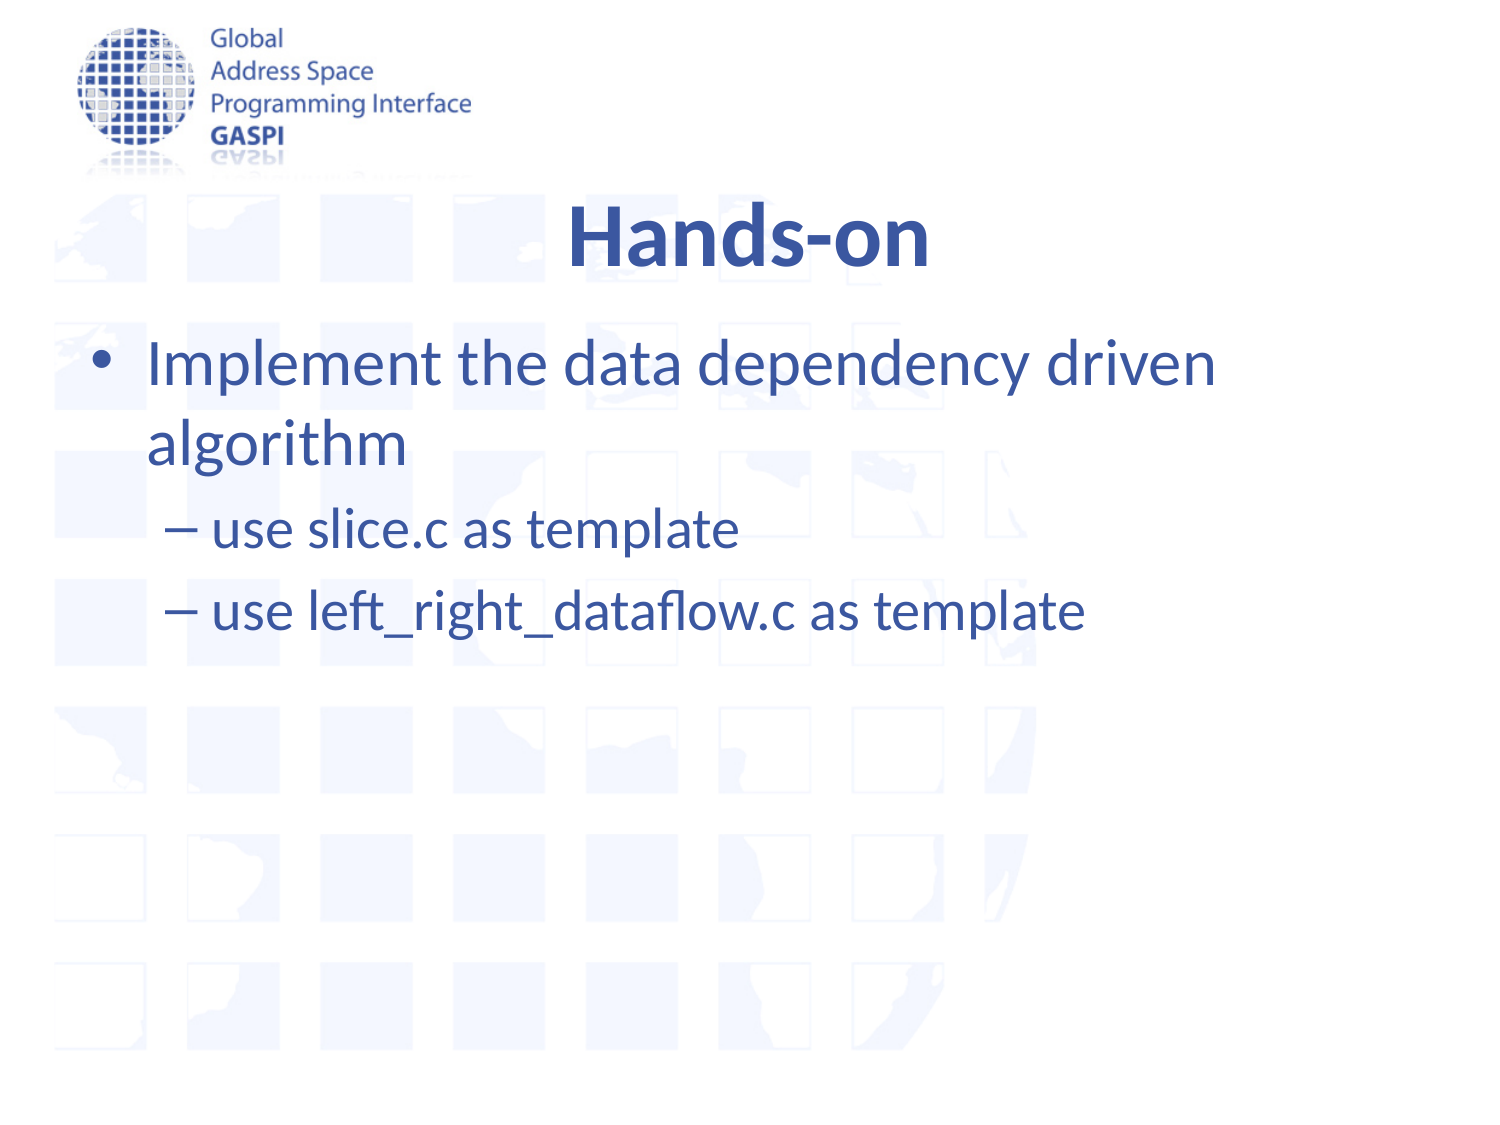

# Hands-on
Implement the data dependency driven algorithm
use slice.c as template
use left_right_dataflow.c as template